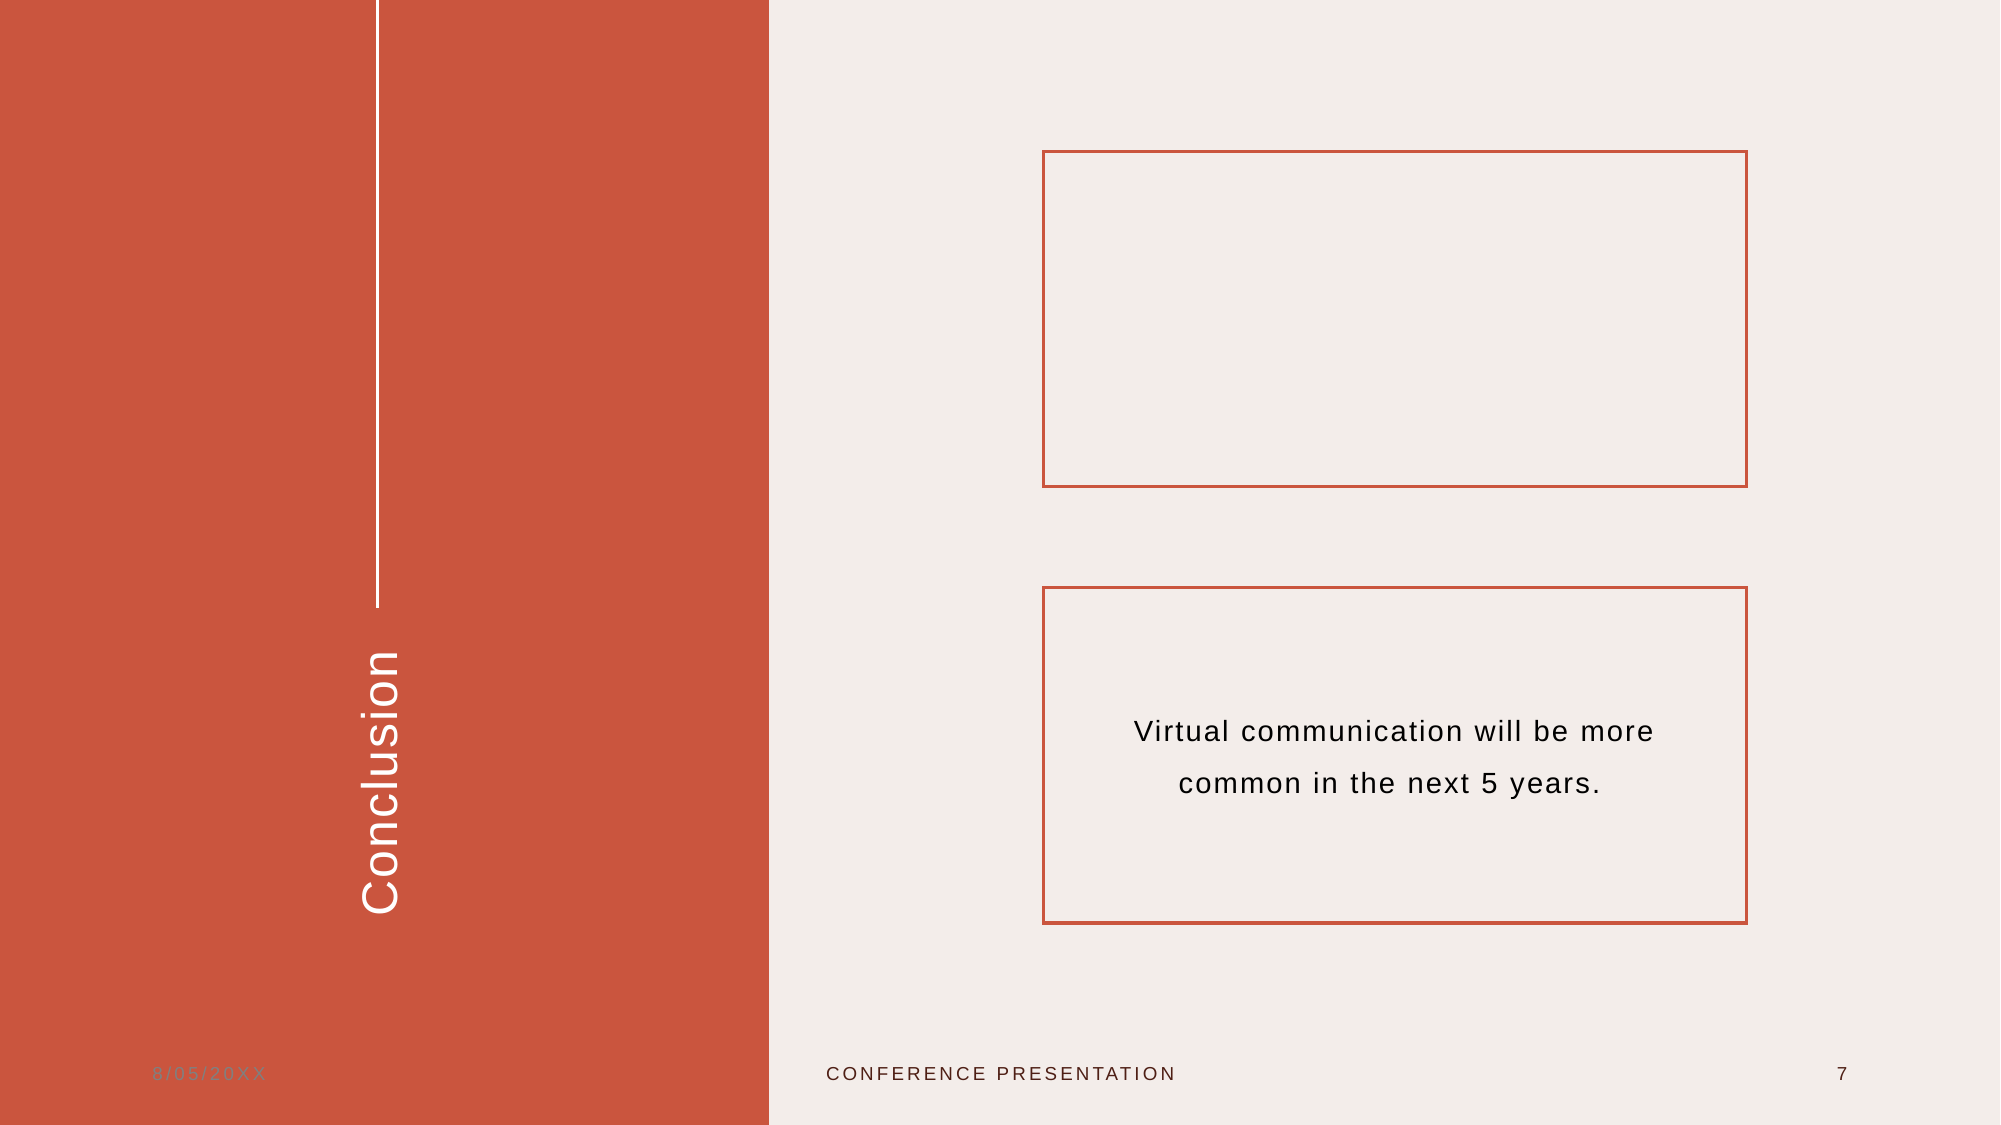

Virtual communication will be more common in the next 5 years. ​
​
# Conclusion
8/05/20XX
Conference Presentation
7